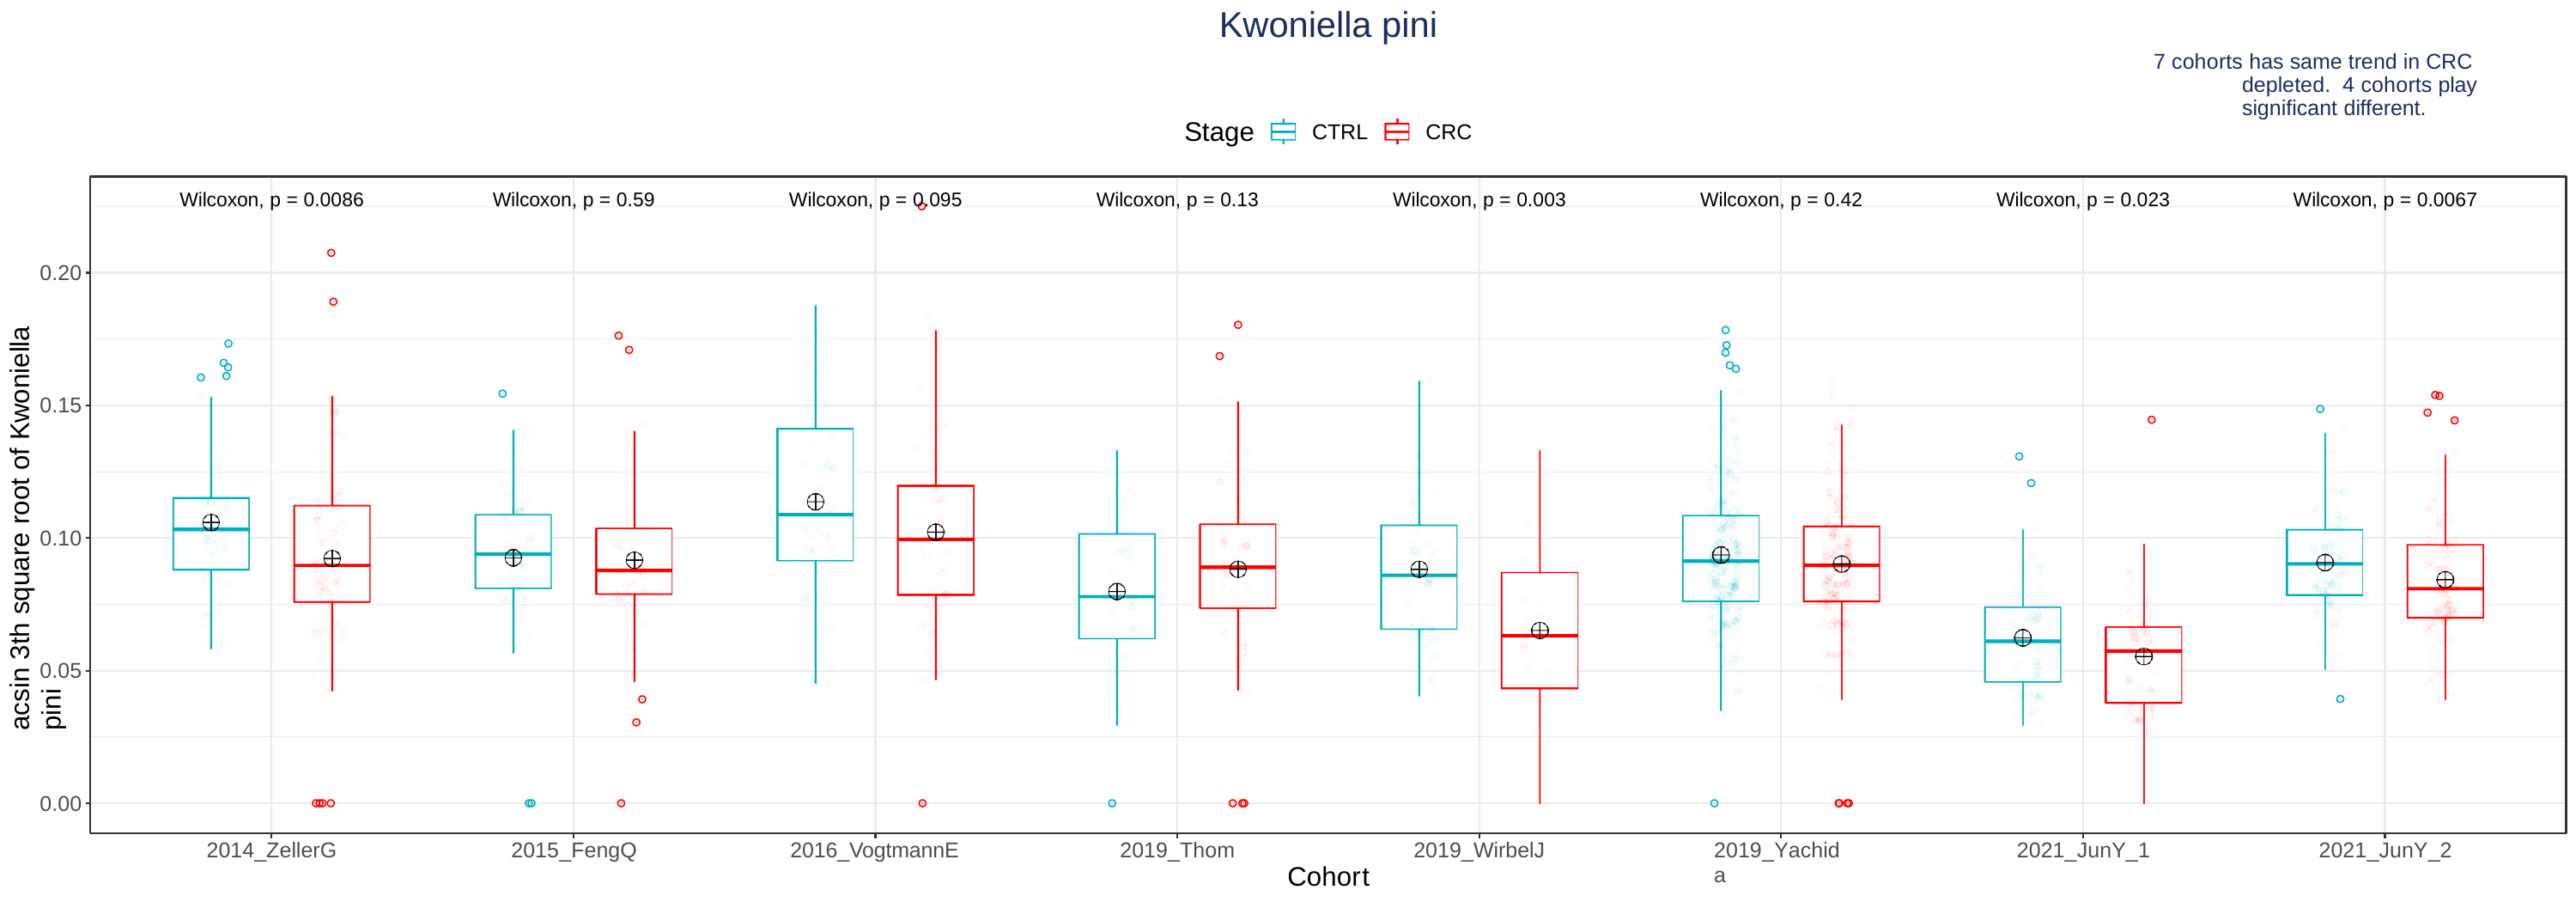

# Kwoniella pini
7 cohorts has same trend in CRC depleted.  4 cohorts play significant different.
Stage
CTRL
CRC

Wilcoxon, p = 0.0086
Wilcoxon, p = 0.59
Wilcoxon, p = 0.095
Wilcoxon, p = 0.13
Wilcoxon, p = 0.003
Wilcoxon, p = 0.42
Wilcoxon, p = 0.023
Wilcoxon, p = 0.0067

0.20

acsin 3th square root of Kwoniella pini

0.15

0.10

0.05

0.00

2014_ZellerG
2015_FengQ
2016_VogtmannE
2019_Thom
2019_WirbelJ
2019_Yachida
2021_JunY_1
2021_JunY_2
Cohort